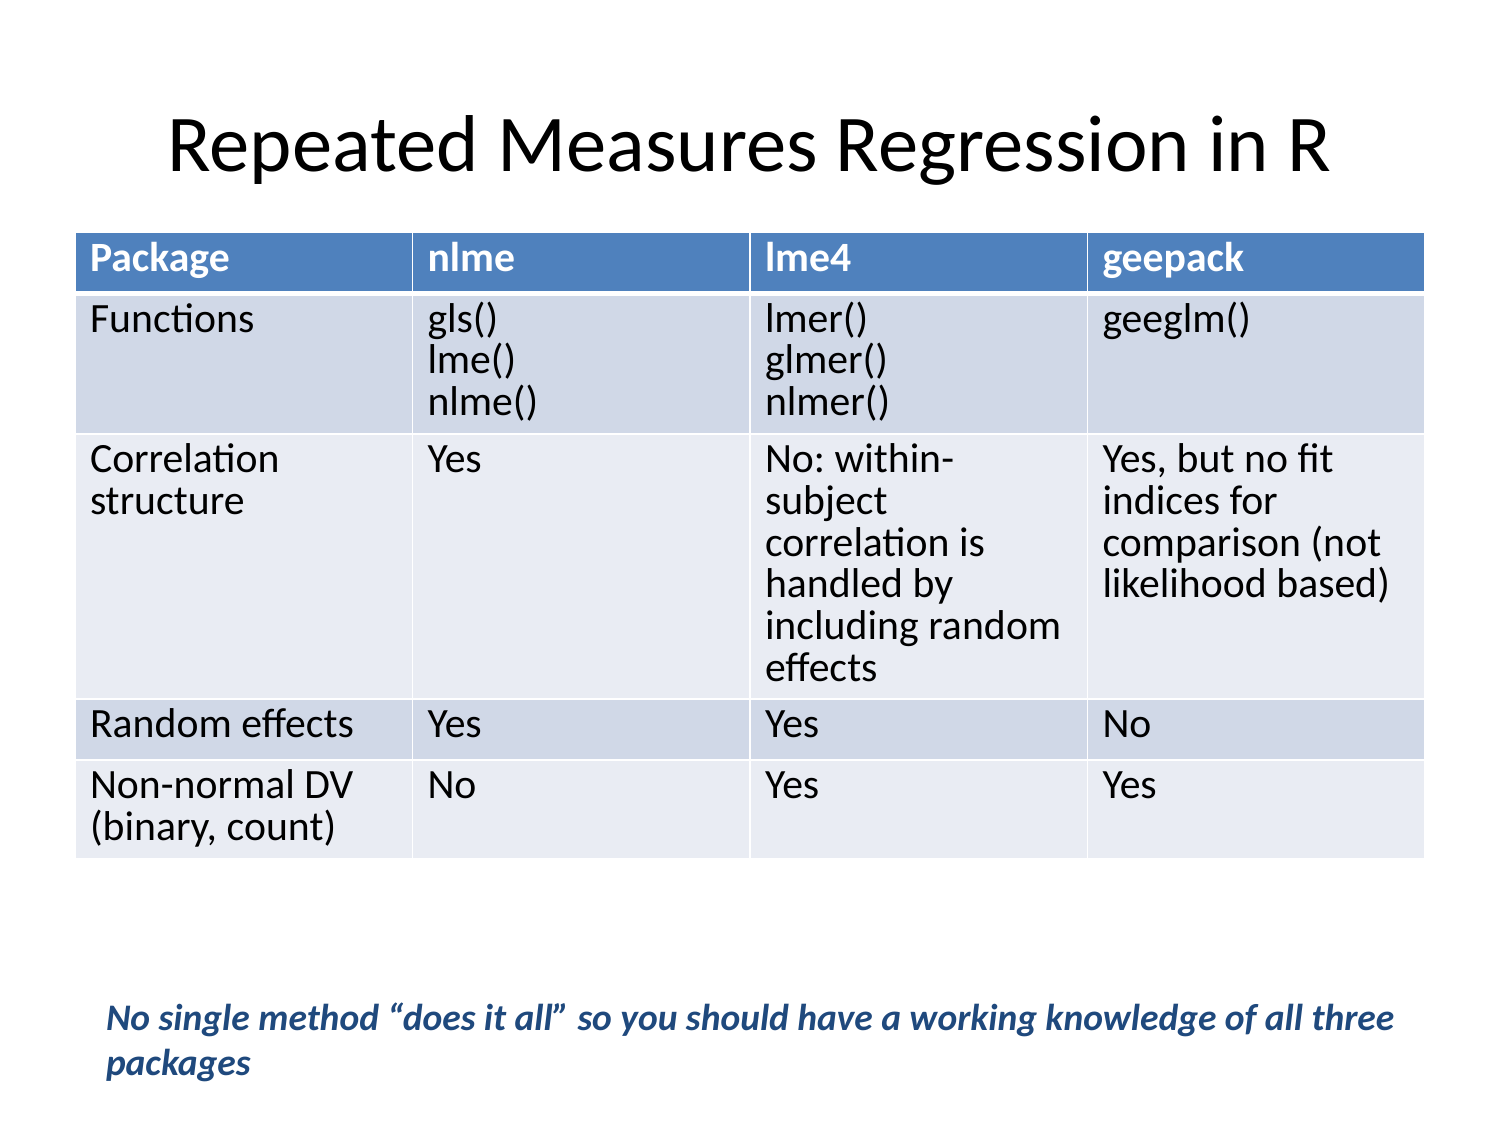

# Repeated Measures Regression in R
| Package | nlme | lme4 | geepack |
| --- | --- | --- | --- |
| Functions | gls() lme() nlme() | lmer() glmer() nlmer() | geeglm() |
| Correlation structure | Yes | No: within-subject correlation is handled by including random effects | Yes, but no fit indices for comparison (not likelihood based) |
| Random effects | Yes | Yes | No |
| Non-normal DV (binary, count) | No | Yes | Yes |
No single method “does it all” so you should have a working knowledge of all three packages